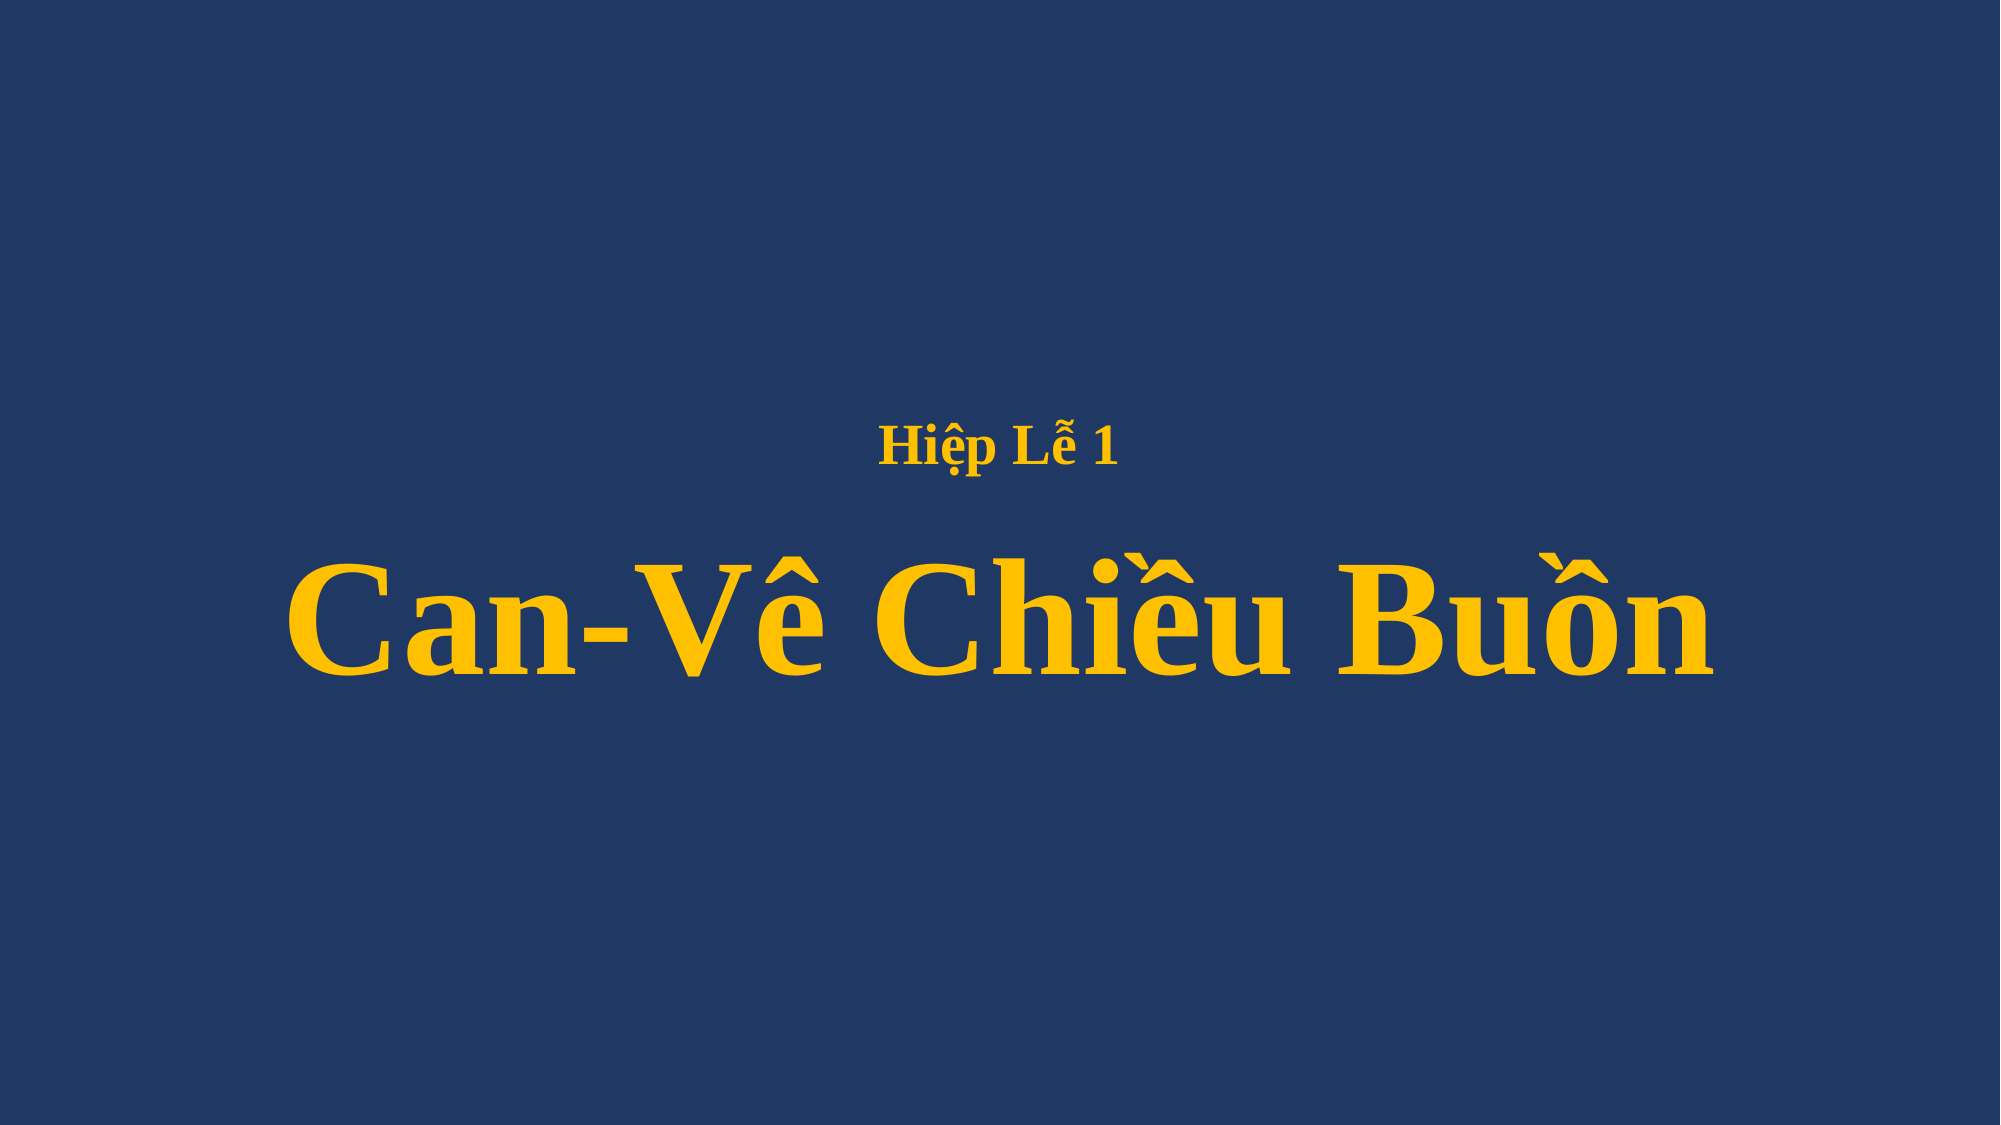

# Hiệp Lễ 1 Can-Vê Chiều Buồn